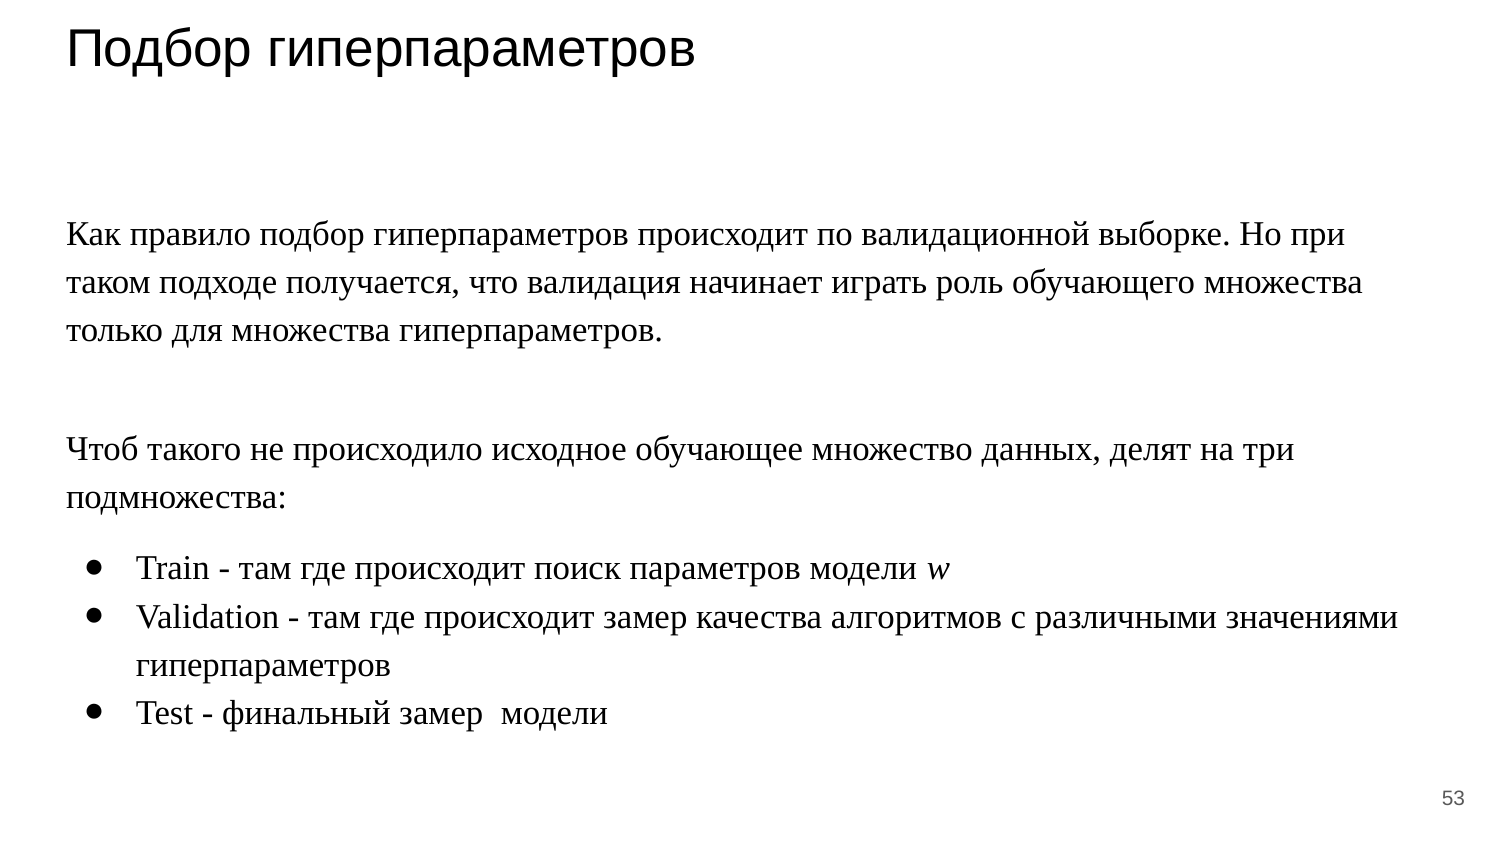

# Подбор гиперпараметров
Как правило подбор гиперпараметров происходит по валидационной выборке. Но при таком подходе получается, что валидация начинает играть роль обучающего множества только для множества гиперпараметров.
Чтоб такого не происходило исходное обучающее множество данных, делят на три подмножества:
Train - там где происходит поиск параметров модели w
Validation - там где происходит замер качества алгоритмов с различными значениями гиперпараметров
Test - финальный замер  модели
53